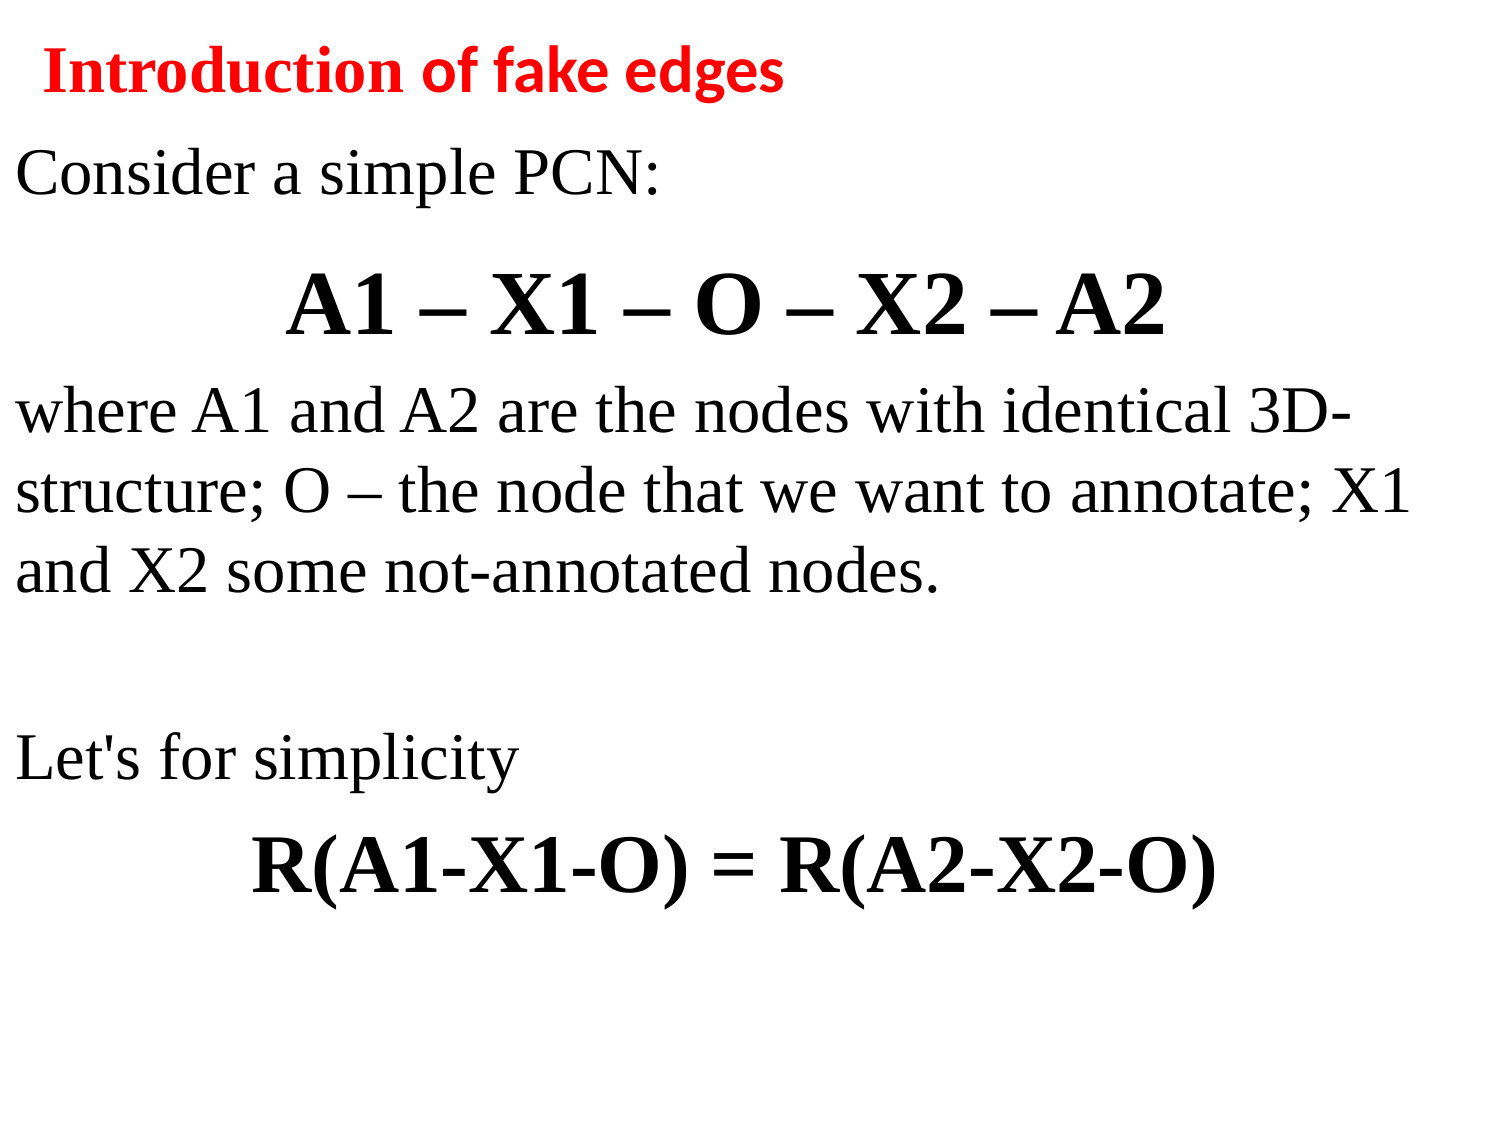

Introduction of fake edges
Consider a simple PCN:
A1 – X1 – O – X2 – A2
where A1 and A2 are the nodes with identical 3D-structure; O – the node that we want to annotate; X1 and X2 some not-annotated nodes.

Let's for simplicity
R(A1-X1-O) = R(A2-X2-O)